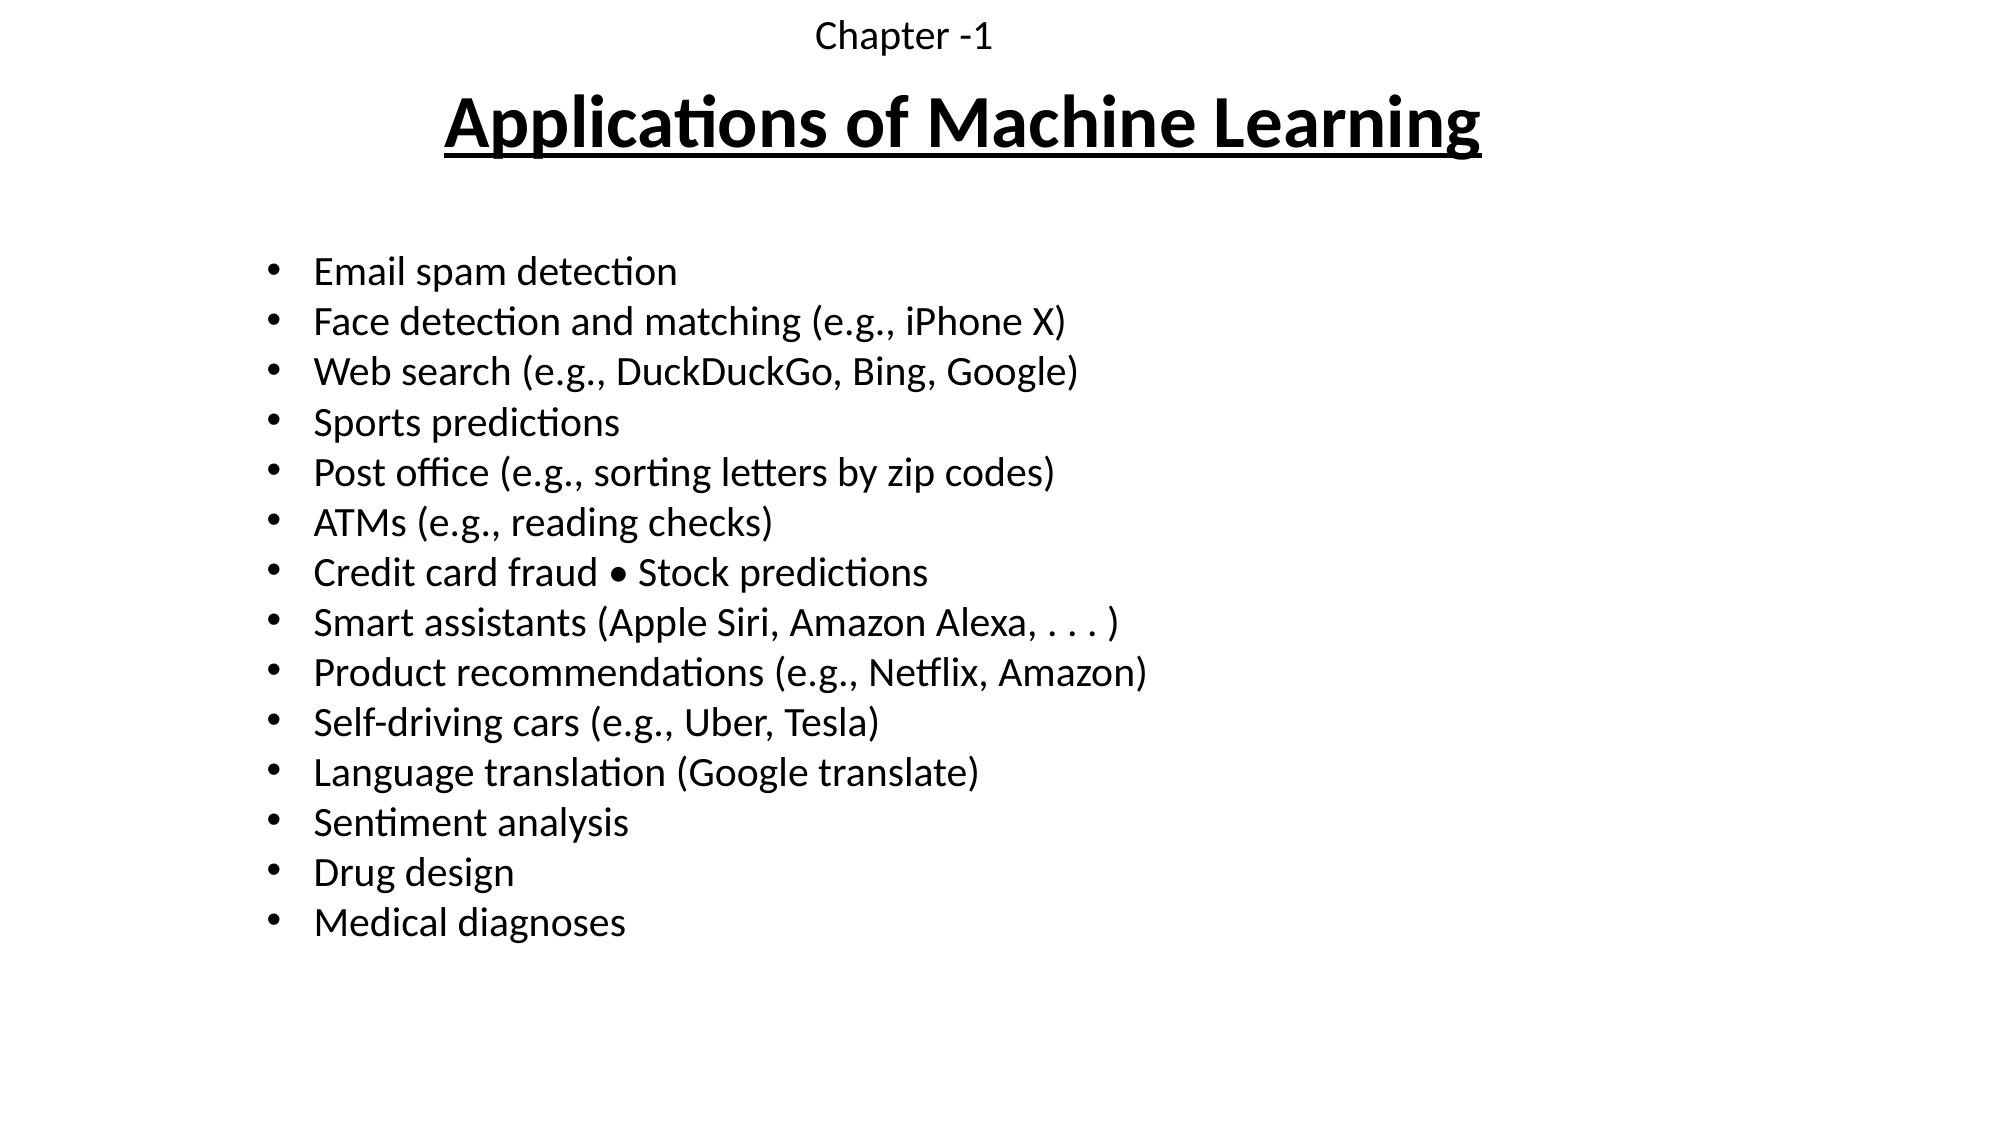

Chapter -1
	     Applications of Machine Learning

Email spam detection
Face detection and matching (e.g., iPhone X)
Web search (e.g., DuckDuckGo, Bing, Google)
Sports predictions
Post office (e.g., sorting letters by zip codes)
ATMs (e.g., reading checks)
Credit card fraud • Stock predictions
Smart assistants (Apple Siri, Amazon Alexa, . . . )
Product recommendations (e.g., Netflix, Amazon)
Self-driving cars (e.g., Uber, Tesla)
Language translation (Google translate)
Sentiment analysis
Drug design
Medical diagnoses